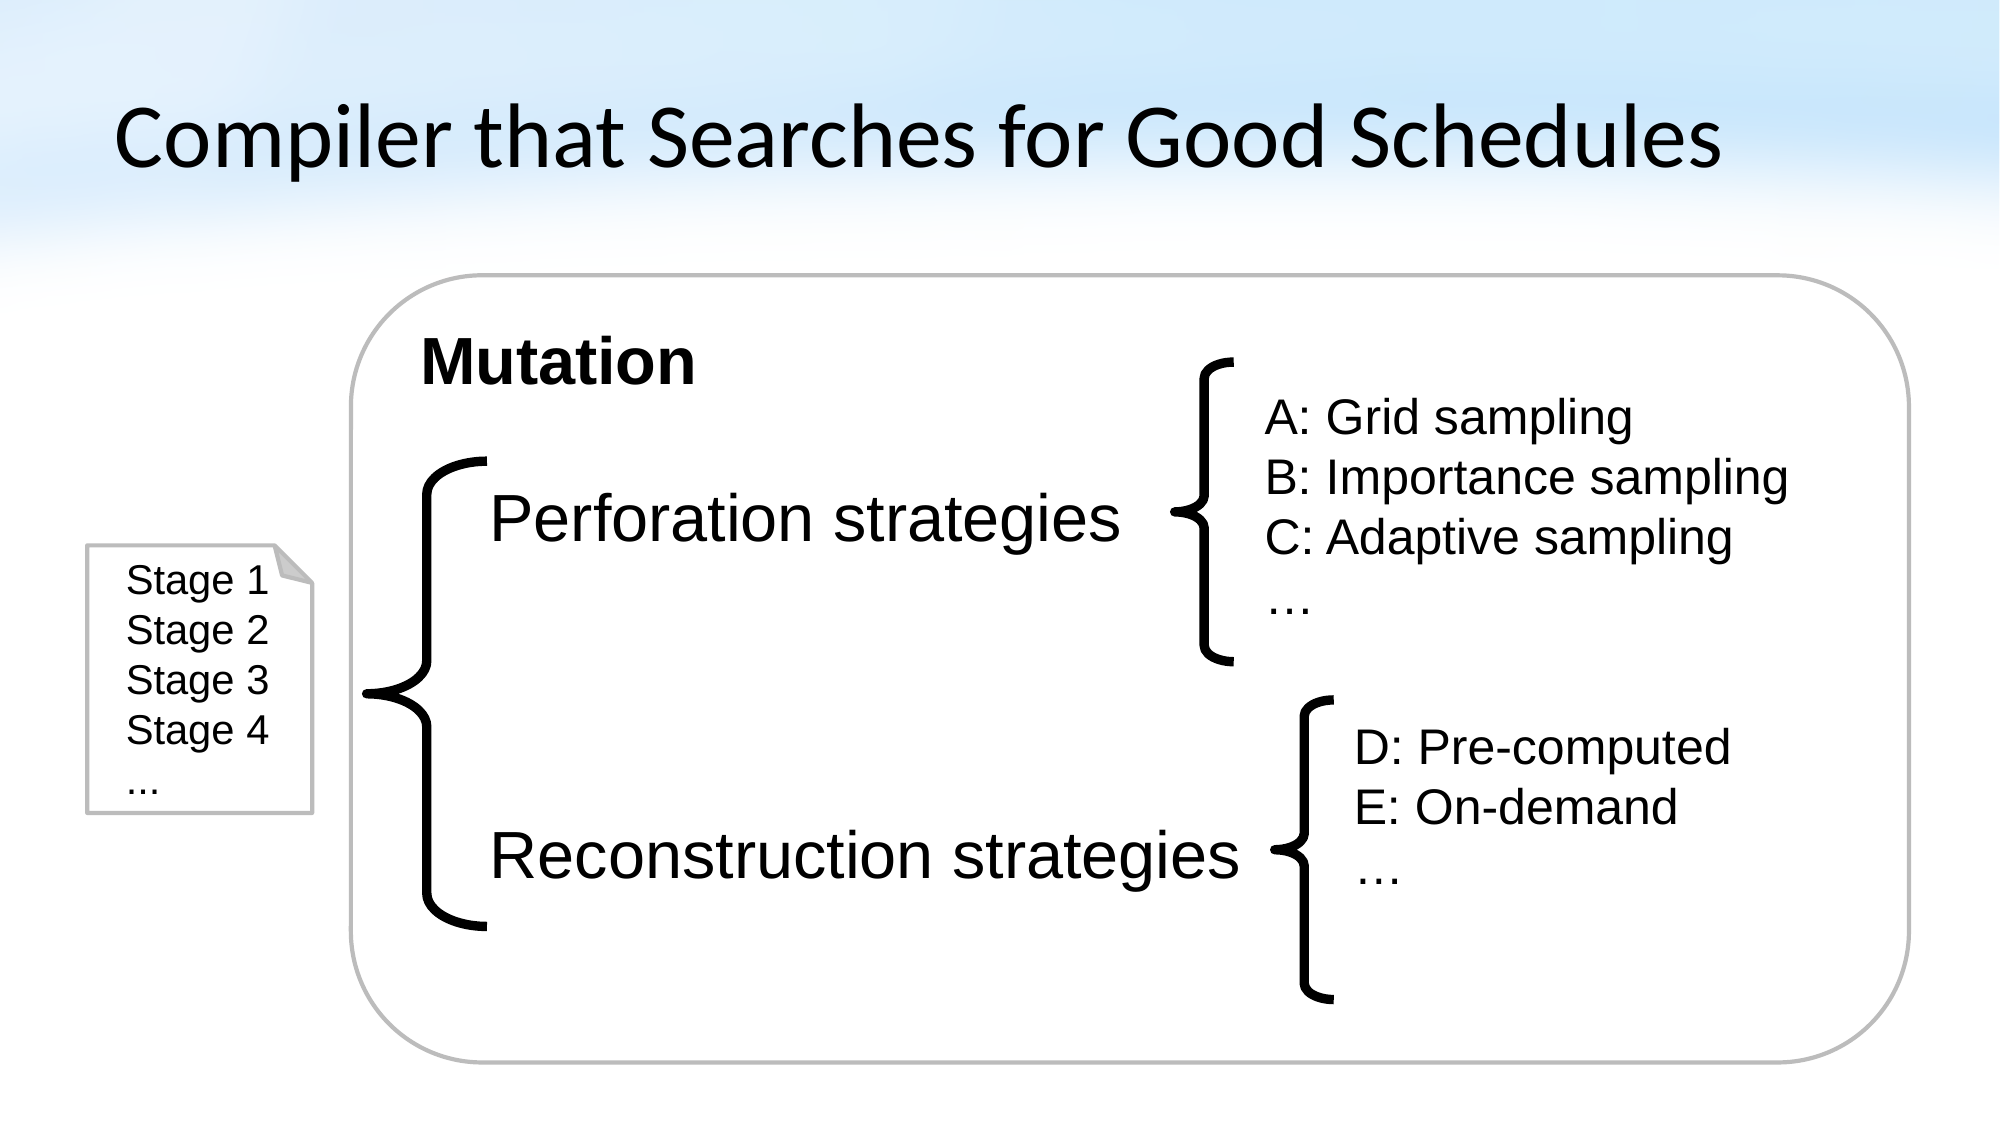

# Compiler that Searches for Good Schedules

Mutation

A: Grid sampling
B: Importance sampling
C: Adaptive sampling
…

D: Pre-computed
E: On-demand
…

Perforation strategies
Reconstruction strategies

Stage 1
Stage 2
Stage 3
Stage 4
...